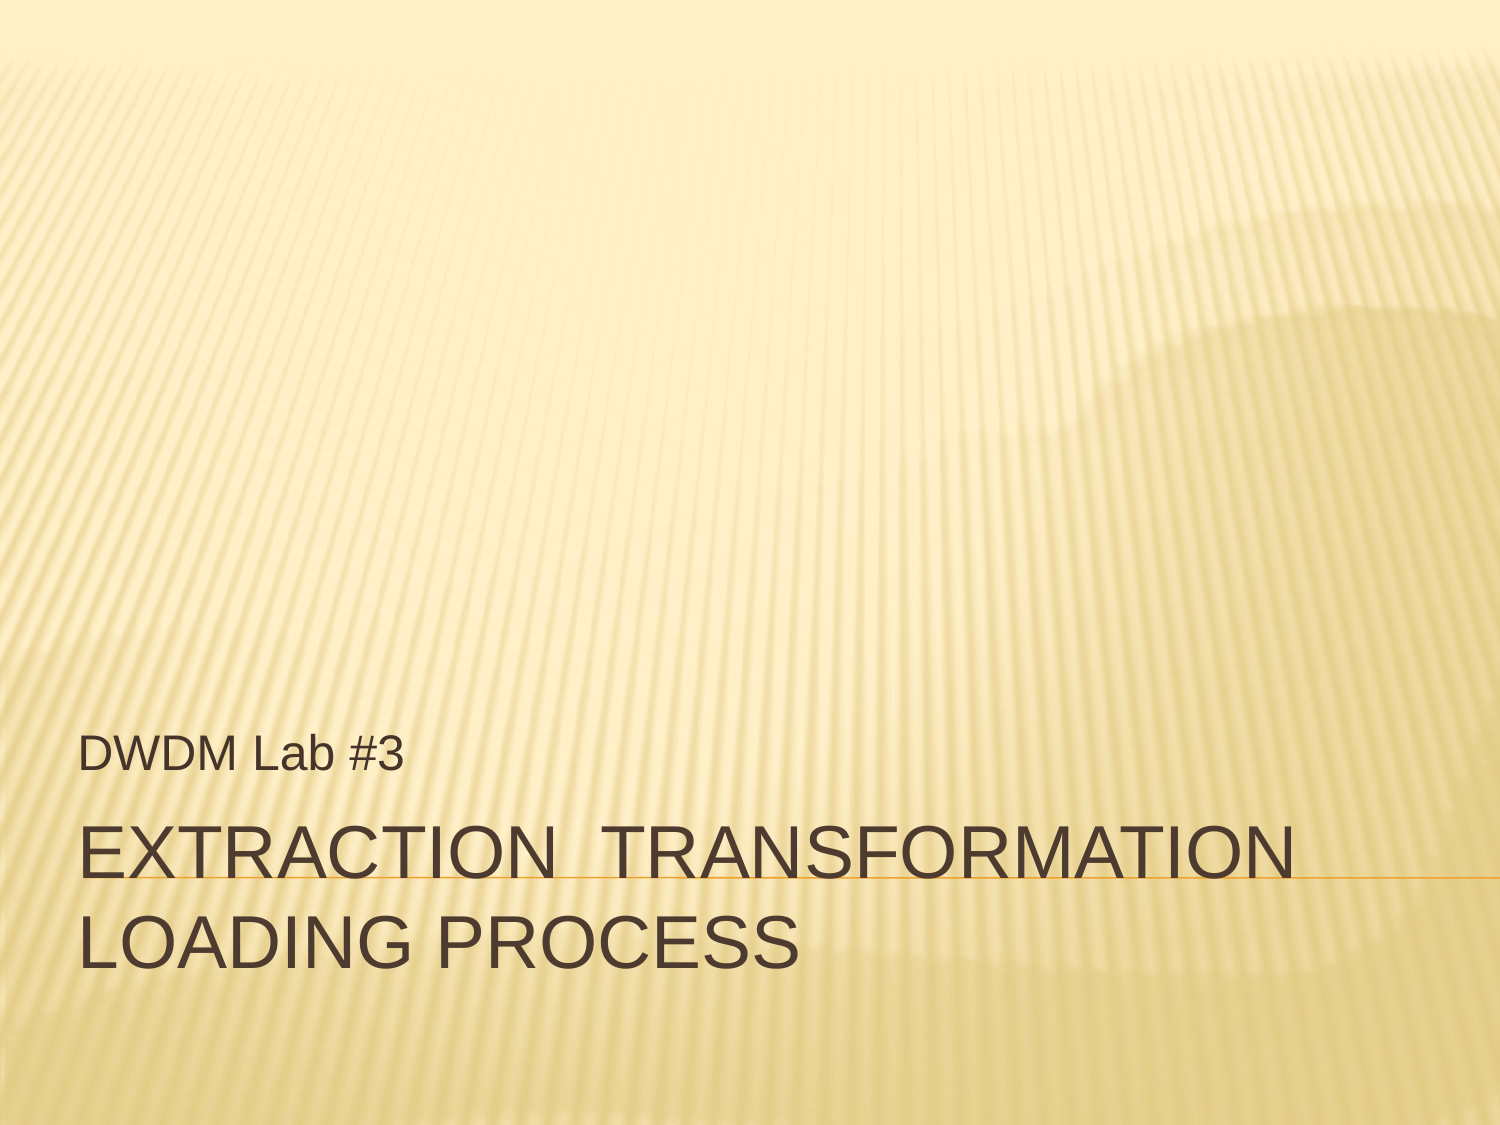

DWDM Lab #3
# Extraction  Transformation Loading Process